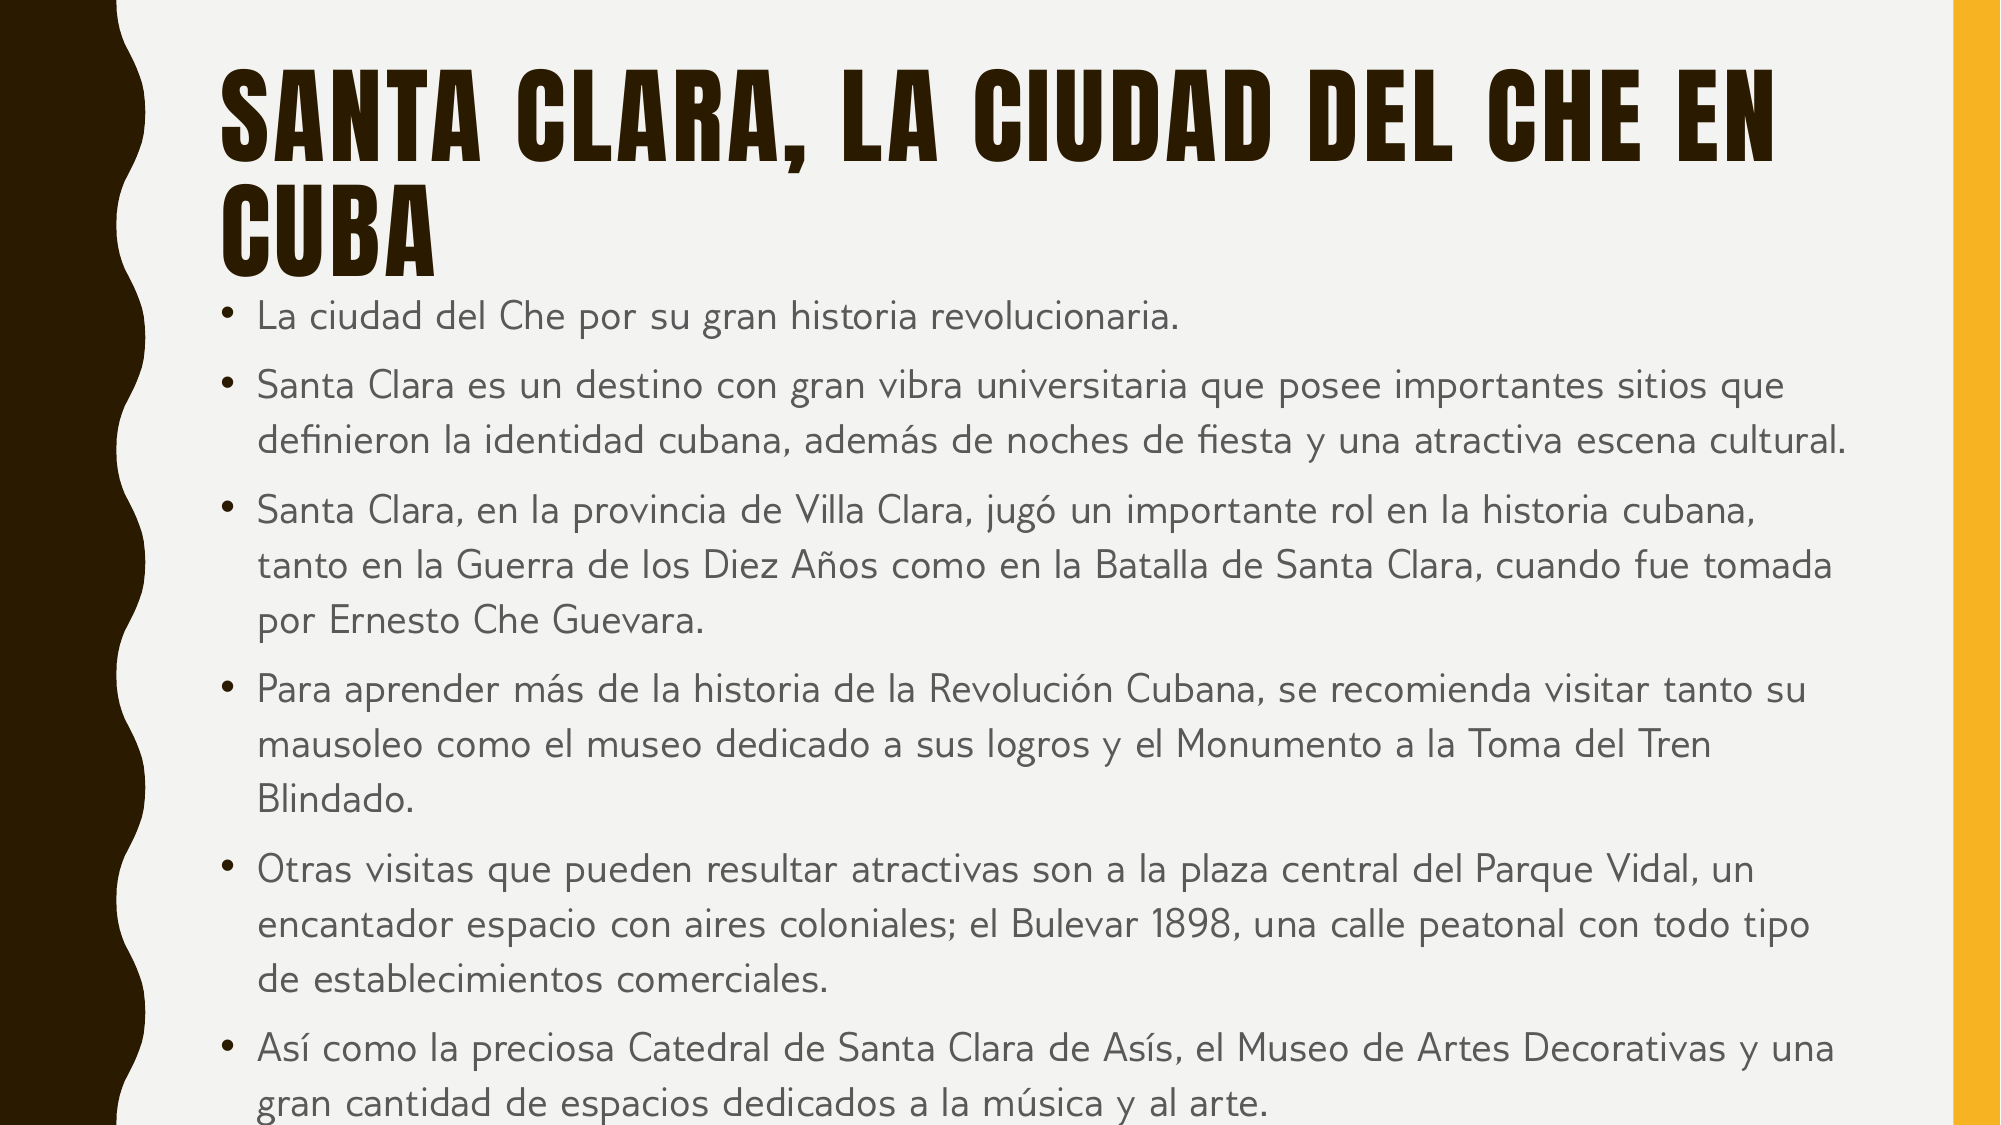

# Santa Clara, la ciudad del Che en Cuba
La ciudad del Che por su gran historia revolucionaria.
Santa Clara es un destino con gran vibra universitaria que posee importantes sitios que definieron la identidad cubana, además de noches de fiesta y una atractiva escena cultural.
Santa Clara, en la provincia de Villa Clara, jugó un importante rol en la historia cubana, tanto en la Guerra de los Diez Años como en la Batalla de Santa Clara, cuando fue tomada por Ernesto Che Guevara.
Para aprender más de la historia de la Revolución Cubana, se recomienda visitar tanto su mausoleo como el museo dedicado a sus logros y el Monumento a la Toma del Tren Blindado.
Otras visitas que pueden resultar atractivas son a la plaza central del Parque Vidal, un encantador espacio con aires coloniales; el Bulevar 1898, una calle peatonal con todo tipo de establecimientos comerciales.
Así como la preciosa Catedral de Santa Clara de Asís, el Museo de Artes Decorativas y una gran cantidad de espacios dedicados a la música y al arte.